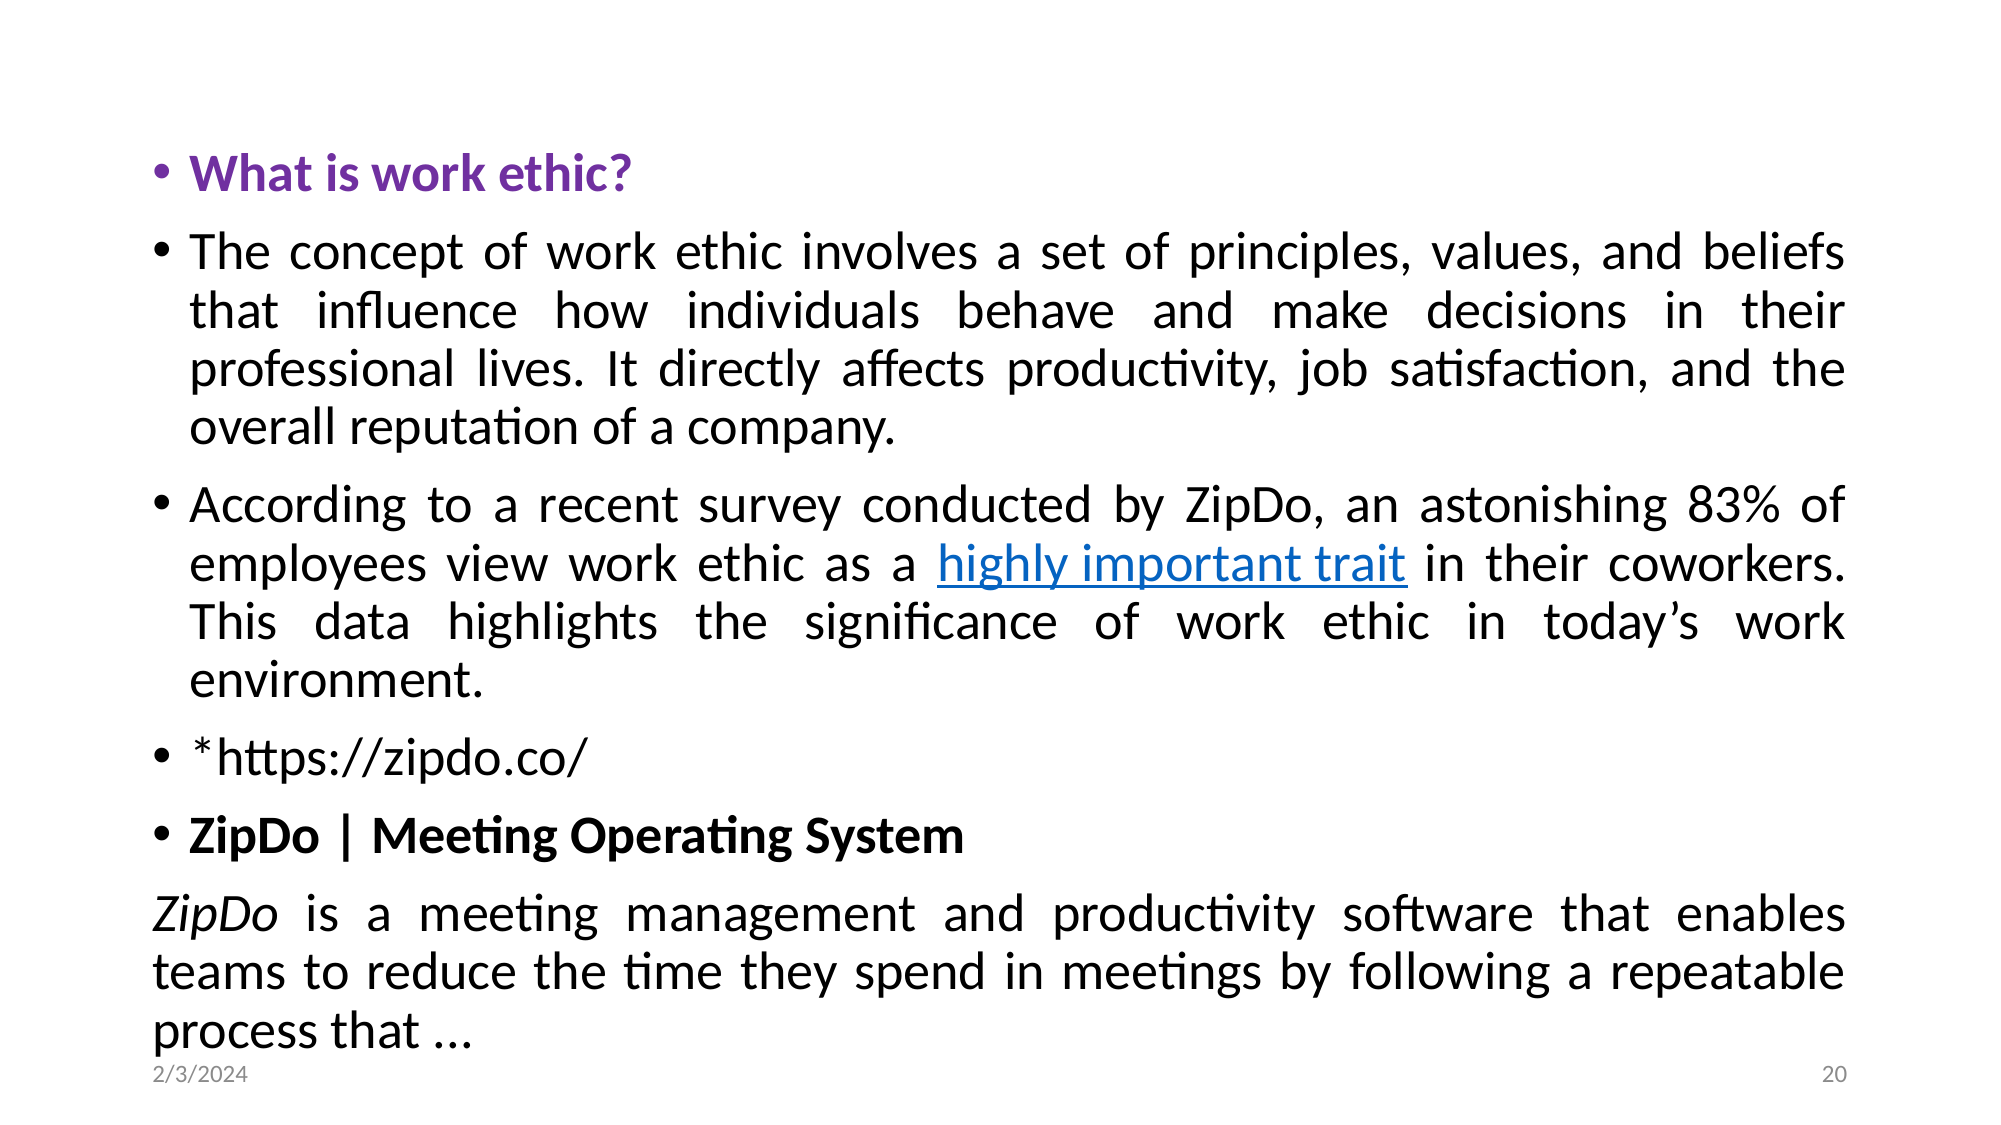

What is work ethic?
The concept of work ethic involves a set of principles, values, and beliefs that influence how individuals behave and make decisions in their professional lives. It directly affects productivity, job satisfaction, and the overall reputation of a company.
According to a recent survey conducted by ZipDo, an astonishing 83% of employees view work ethic as a highly important trait in their coworkers. This data highlights the significance of work ethic in today’s work environment.
*https://zipdo.co/
ZipDo | Meeting Operating System
ZipDo is a meeting management and productivity software that enables teams to reduce the time they spend in meetings by following a repeatable process that ...
2/3/2024
20